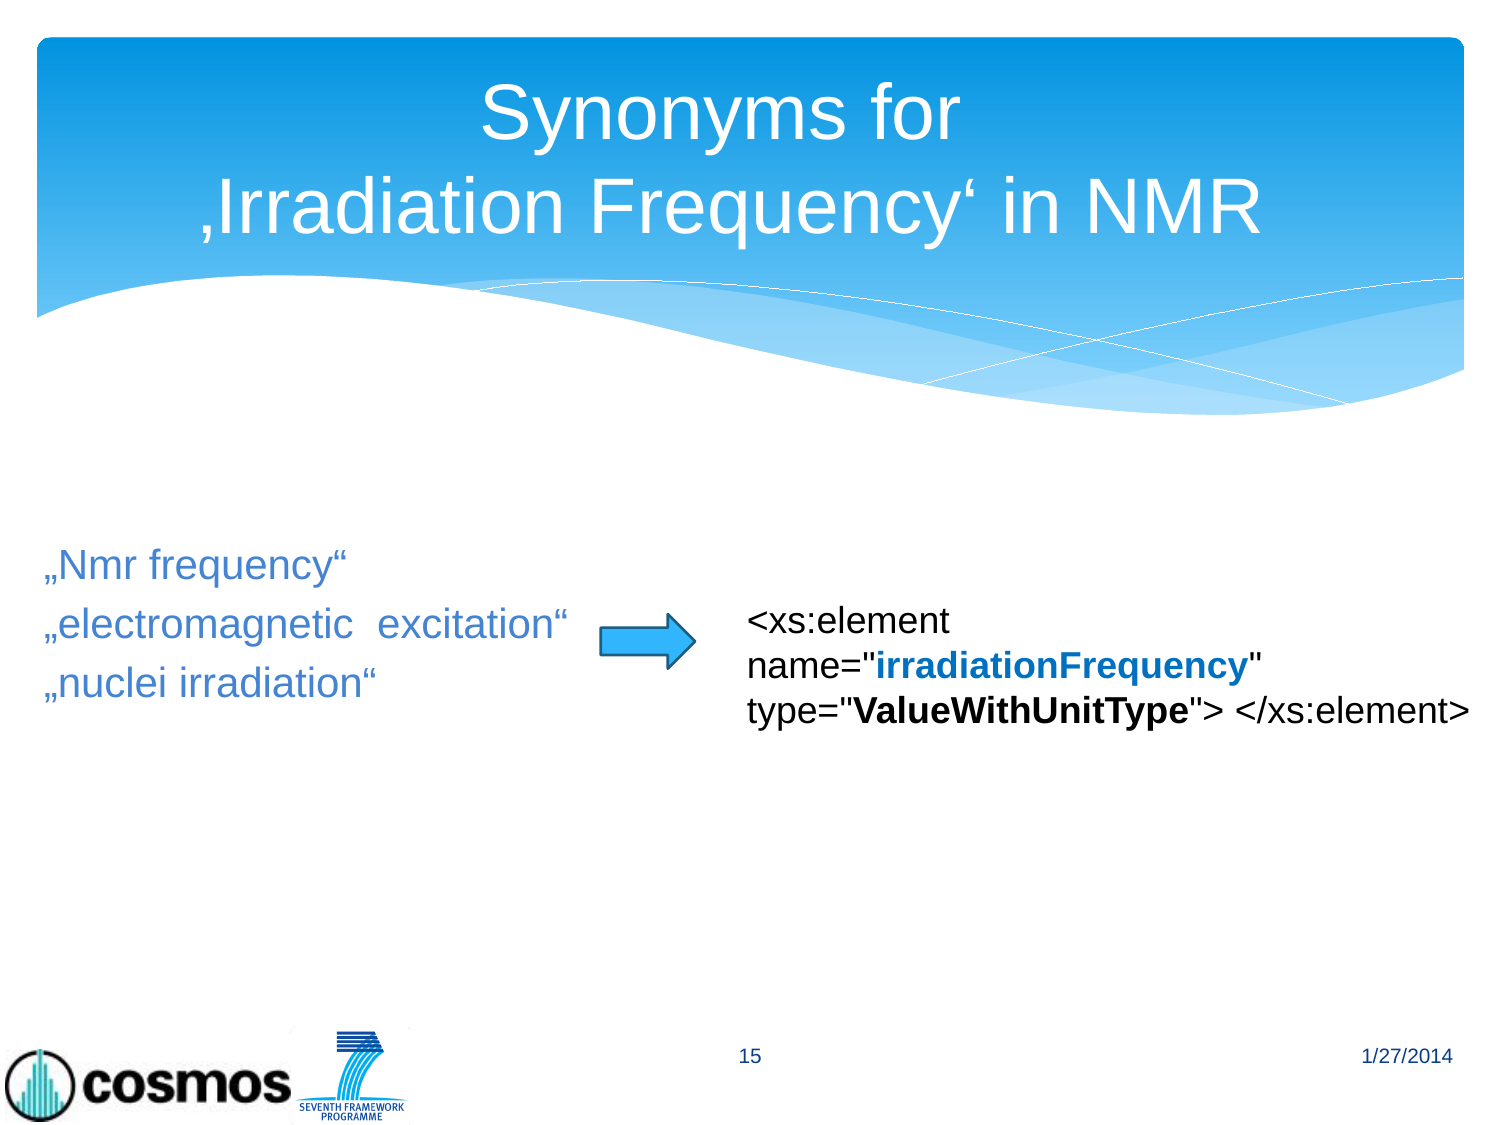

# Synonyms for ‚Irradiation Frequency‘ in NMR
„Nmr frequency“
„electromagnetic  excitation“
„nuclei irradiation“
<xs:element name="irradiationFrequency" type="ValueWithUnitType"> </xs:element>

15

1/27/2014